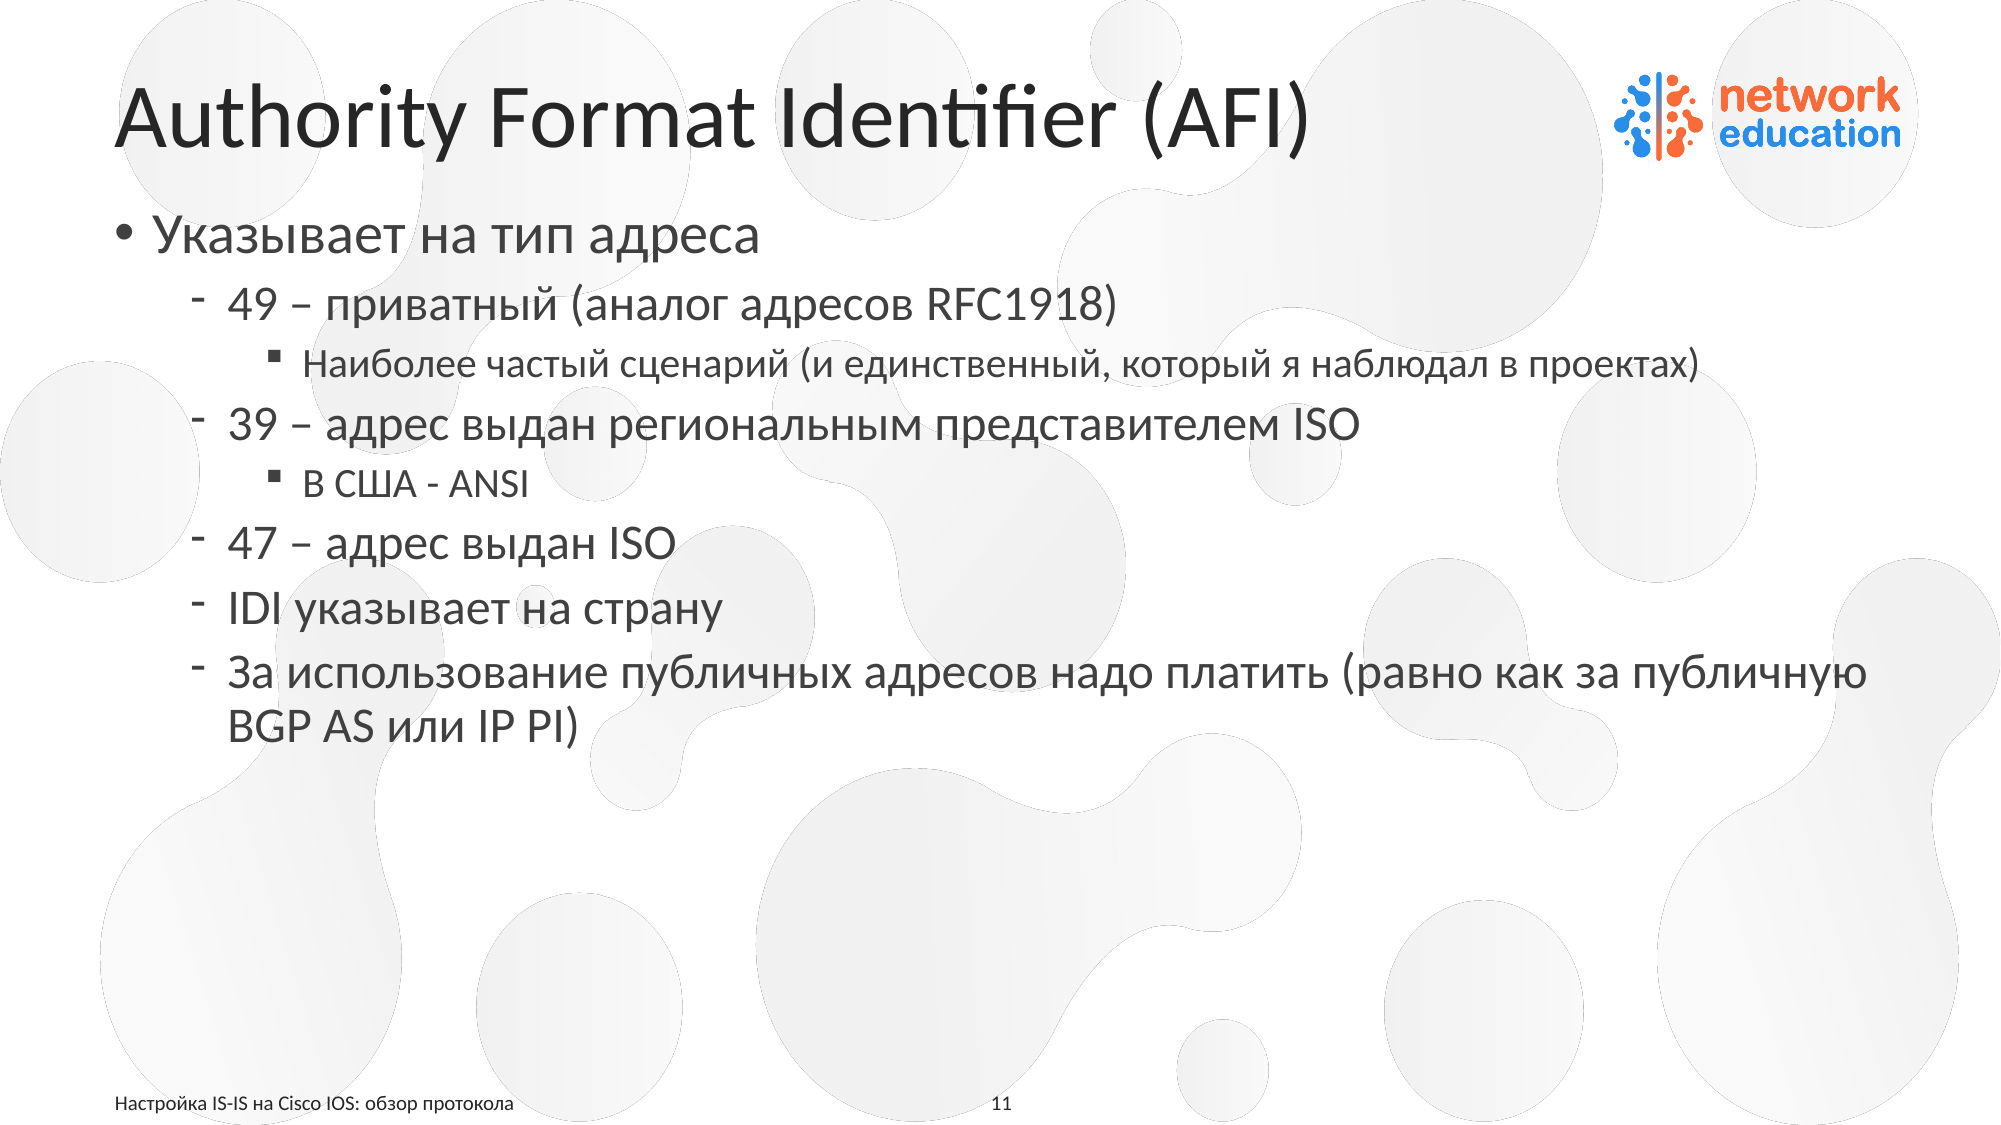

# Authority Format Identifier (AFI)
Указывает на тип адреса
49 – приватный (аналог адресов RFC1918)
Наиболее частый сценарий (и единственный, который я наблюдал в проектах)
39 – адрес выдан региональным представителем ISO
В США - ANSI
47 – адрес выдан ISO
IDI указывает на страну
За использование публичных адресов надо платить (равно как за публичную BGP AS или IP PI)

Настройка IS-IS на Cisco IOS: обзор протокола